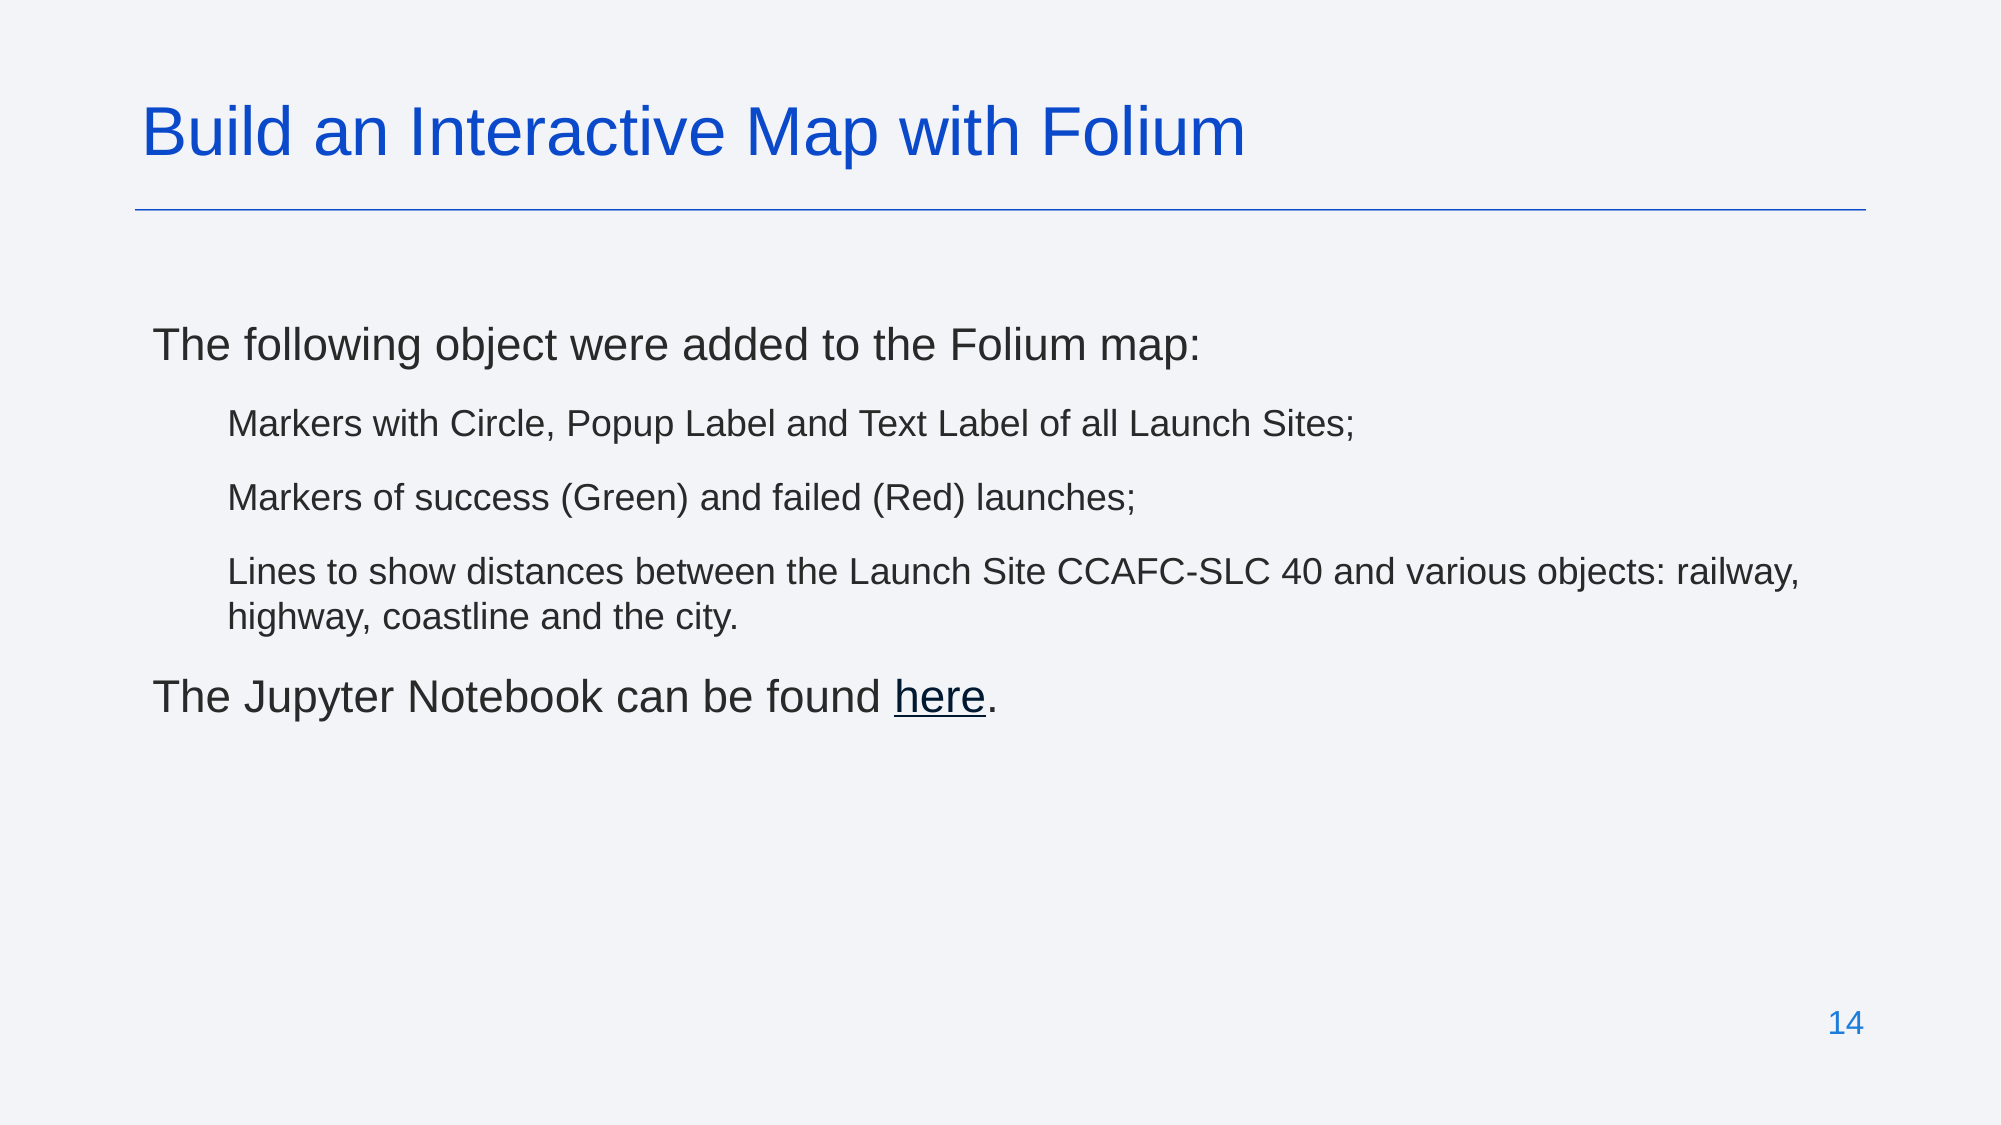

Build an Interactive Map with Folium
The following object were added to the Folium map:
Markers with Circle, Popup Label and Text Label of all Launch Sites;
Markers of success (Green) and failed (Red) launches;
Lines to show distances between the Launch Site CCAFC-SLC 40 and various objects: railway, highway, coastline and the city.
The Jupyter Notebook can be found here.

14